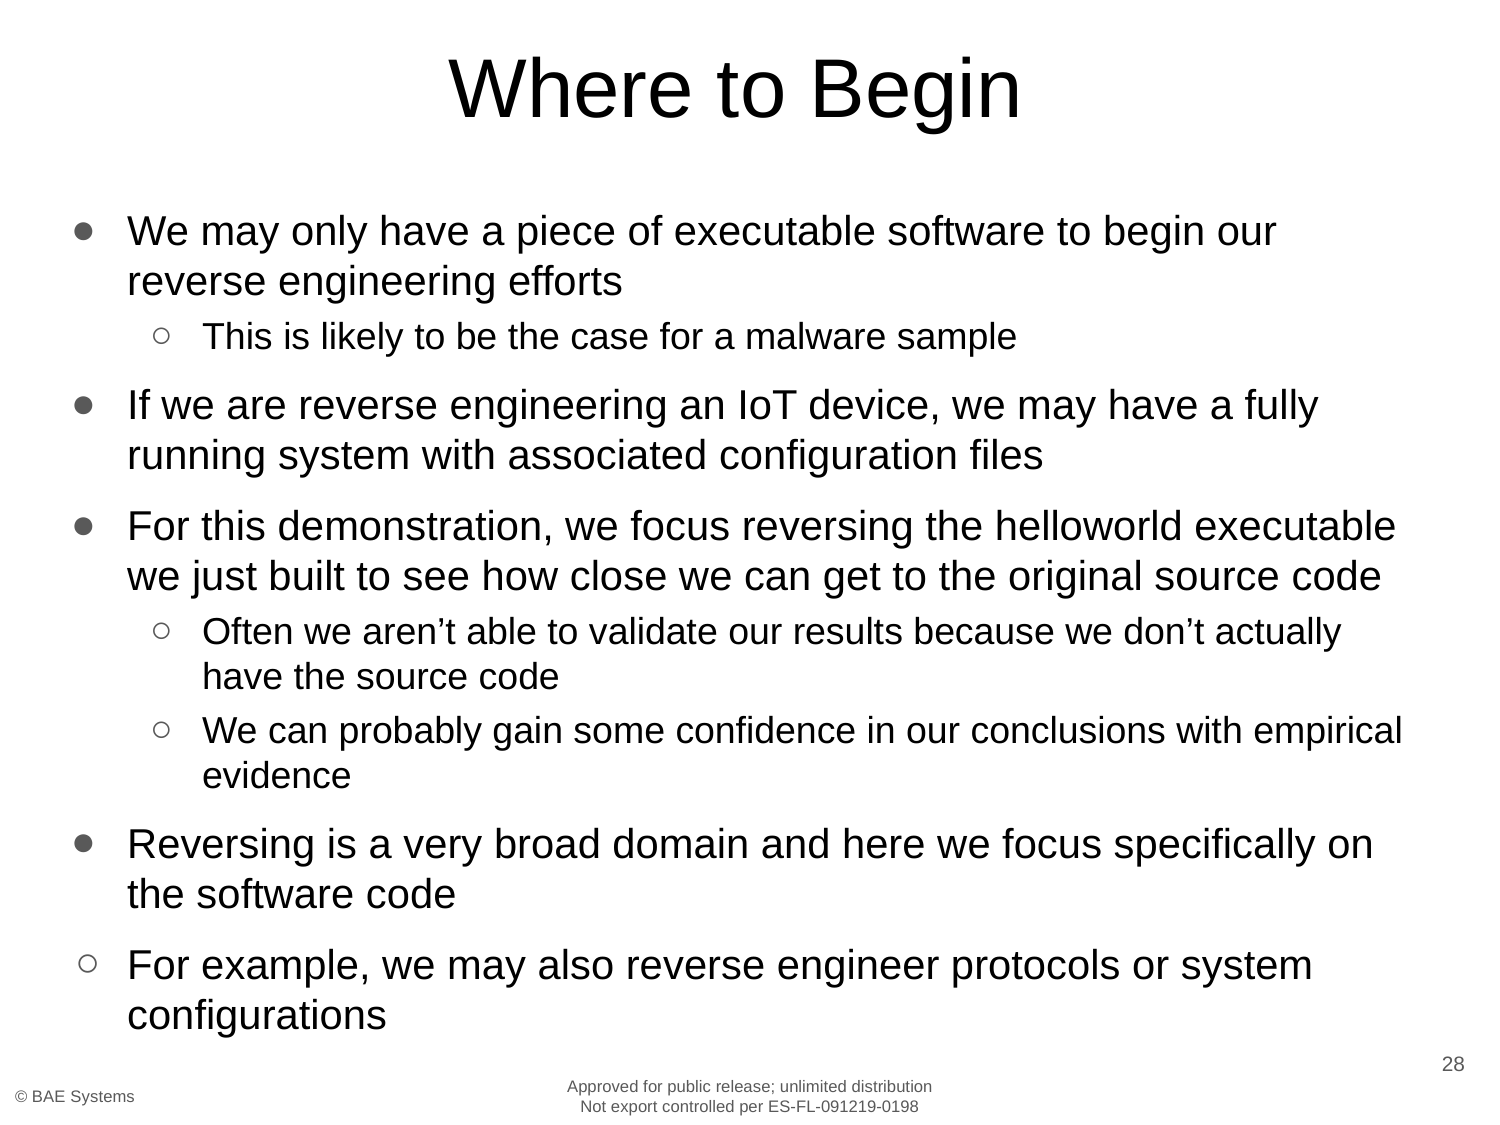

# Where to Begin
We may only have a piece of executable software to begin our reverse engineering efforts
This is likely to be the case for a malware sample
If we are reverse engineering an IoT device, we may have a fully running system with associated configuration files
For this demonstration, we focus reversing the helloworld executable we just built to see how close we can get to the original source code
Often we aren’t able to validate our results because we don’t actually have the source code
We can probably gain some confidence in our conclusions with empirical evidence
Reversing is a very broad domain and here we focus specifically on the software code
For example, we may also reverse engineer protocols or system configurations
28